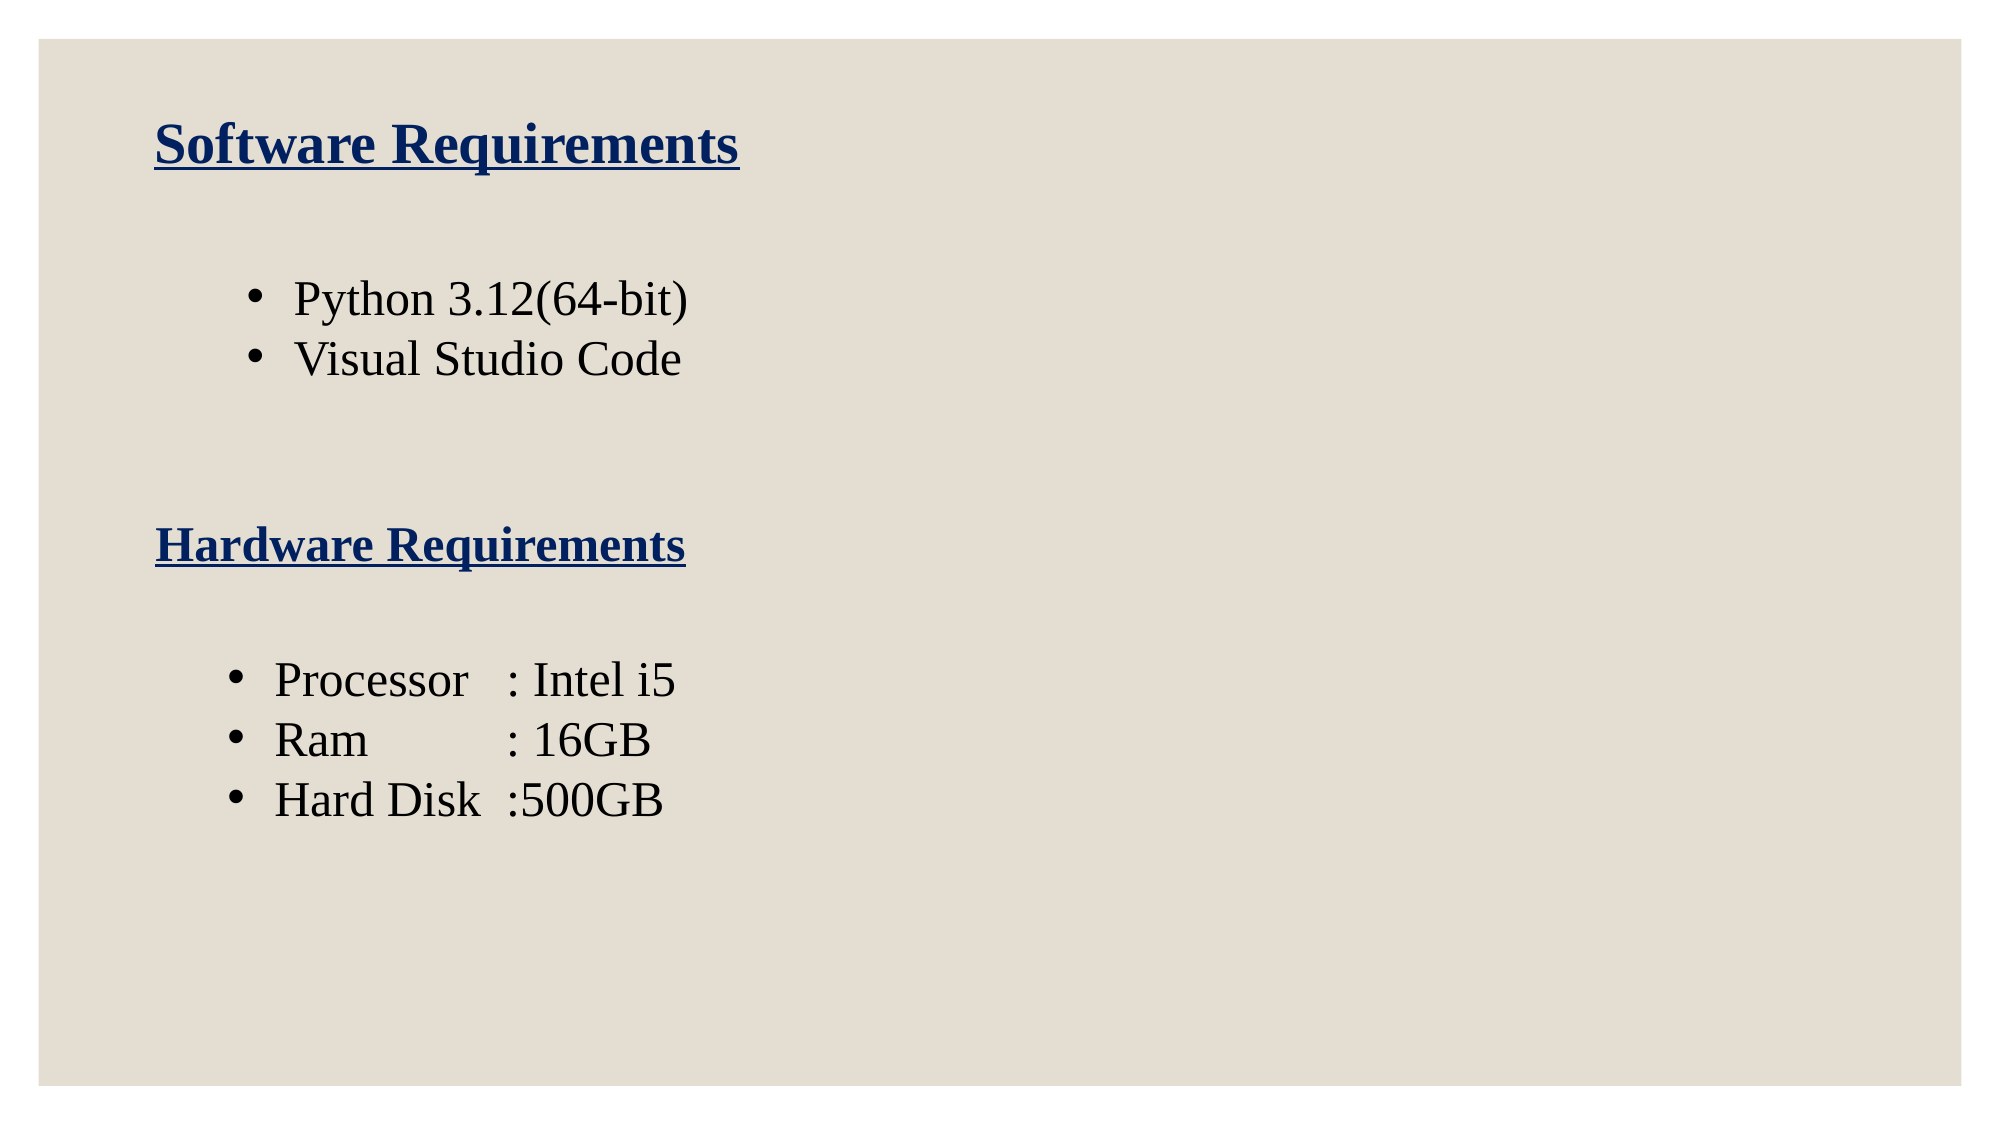

Software Requirements
Python 3.12(64-bit)
Visual Studio Code
Hardware Requirements
Processor   : Intel i5
Ram           : 16GB
Hard Disk  :500GB